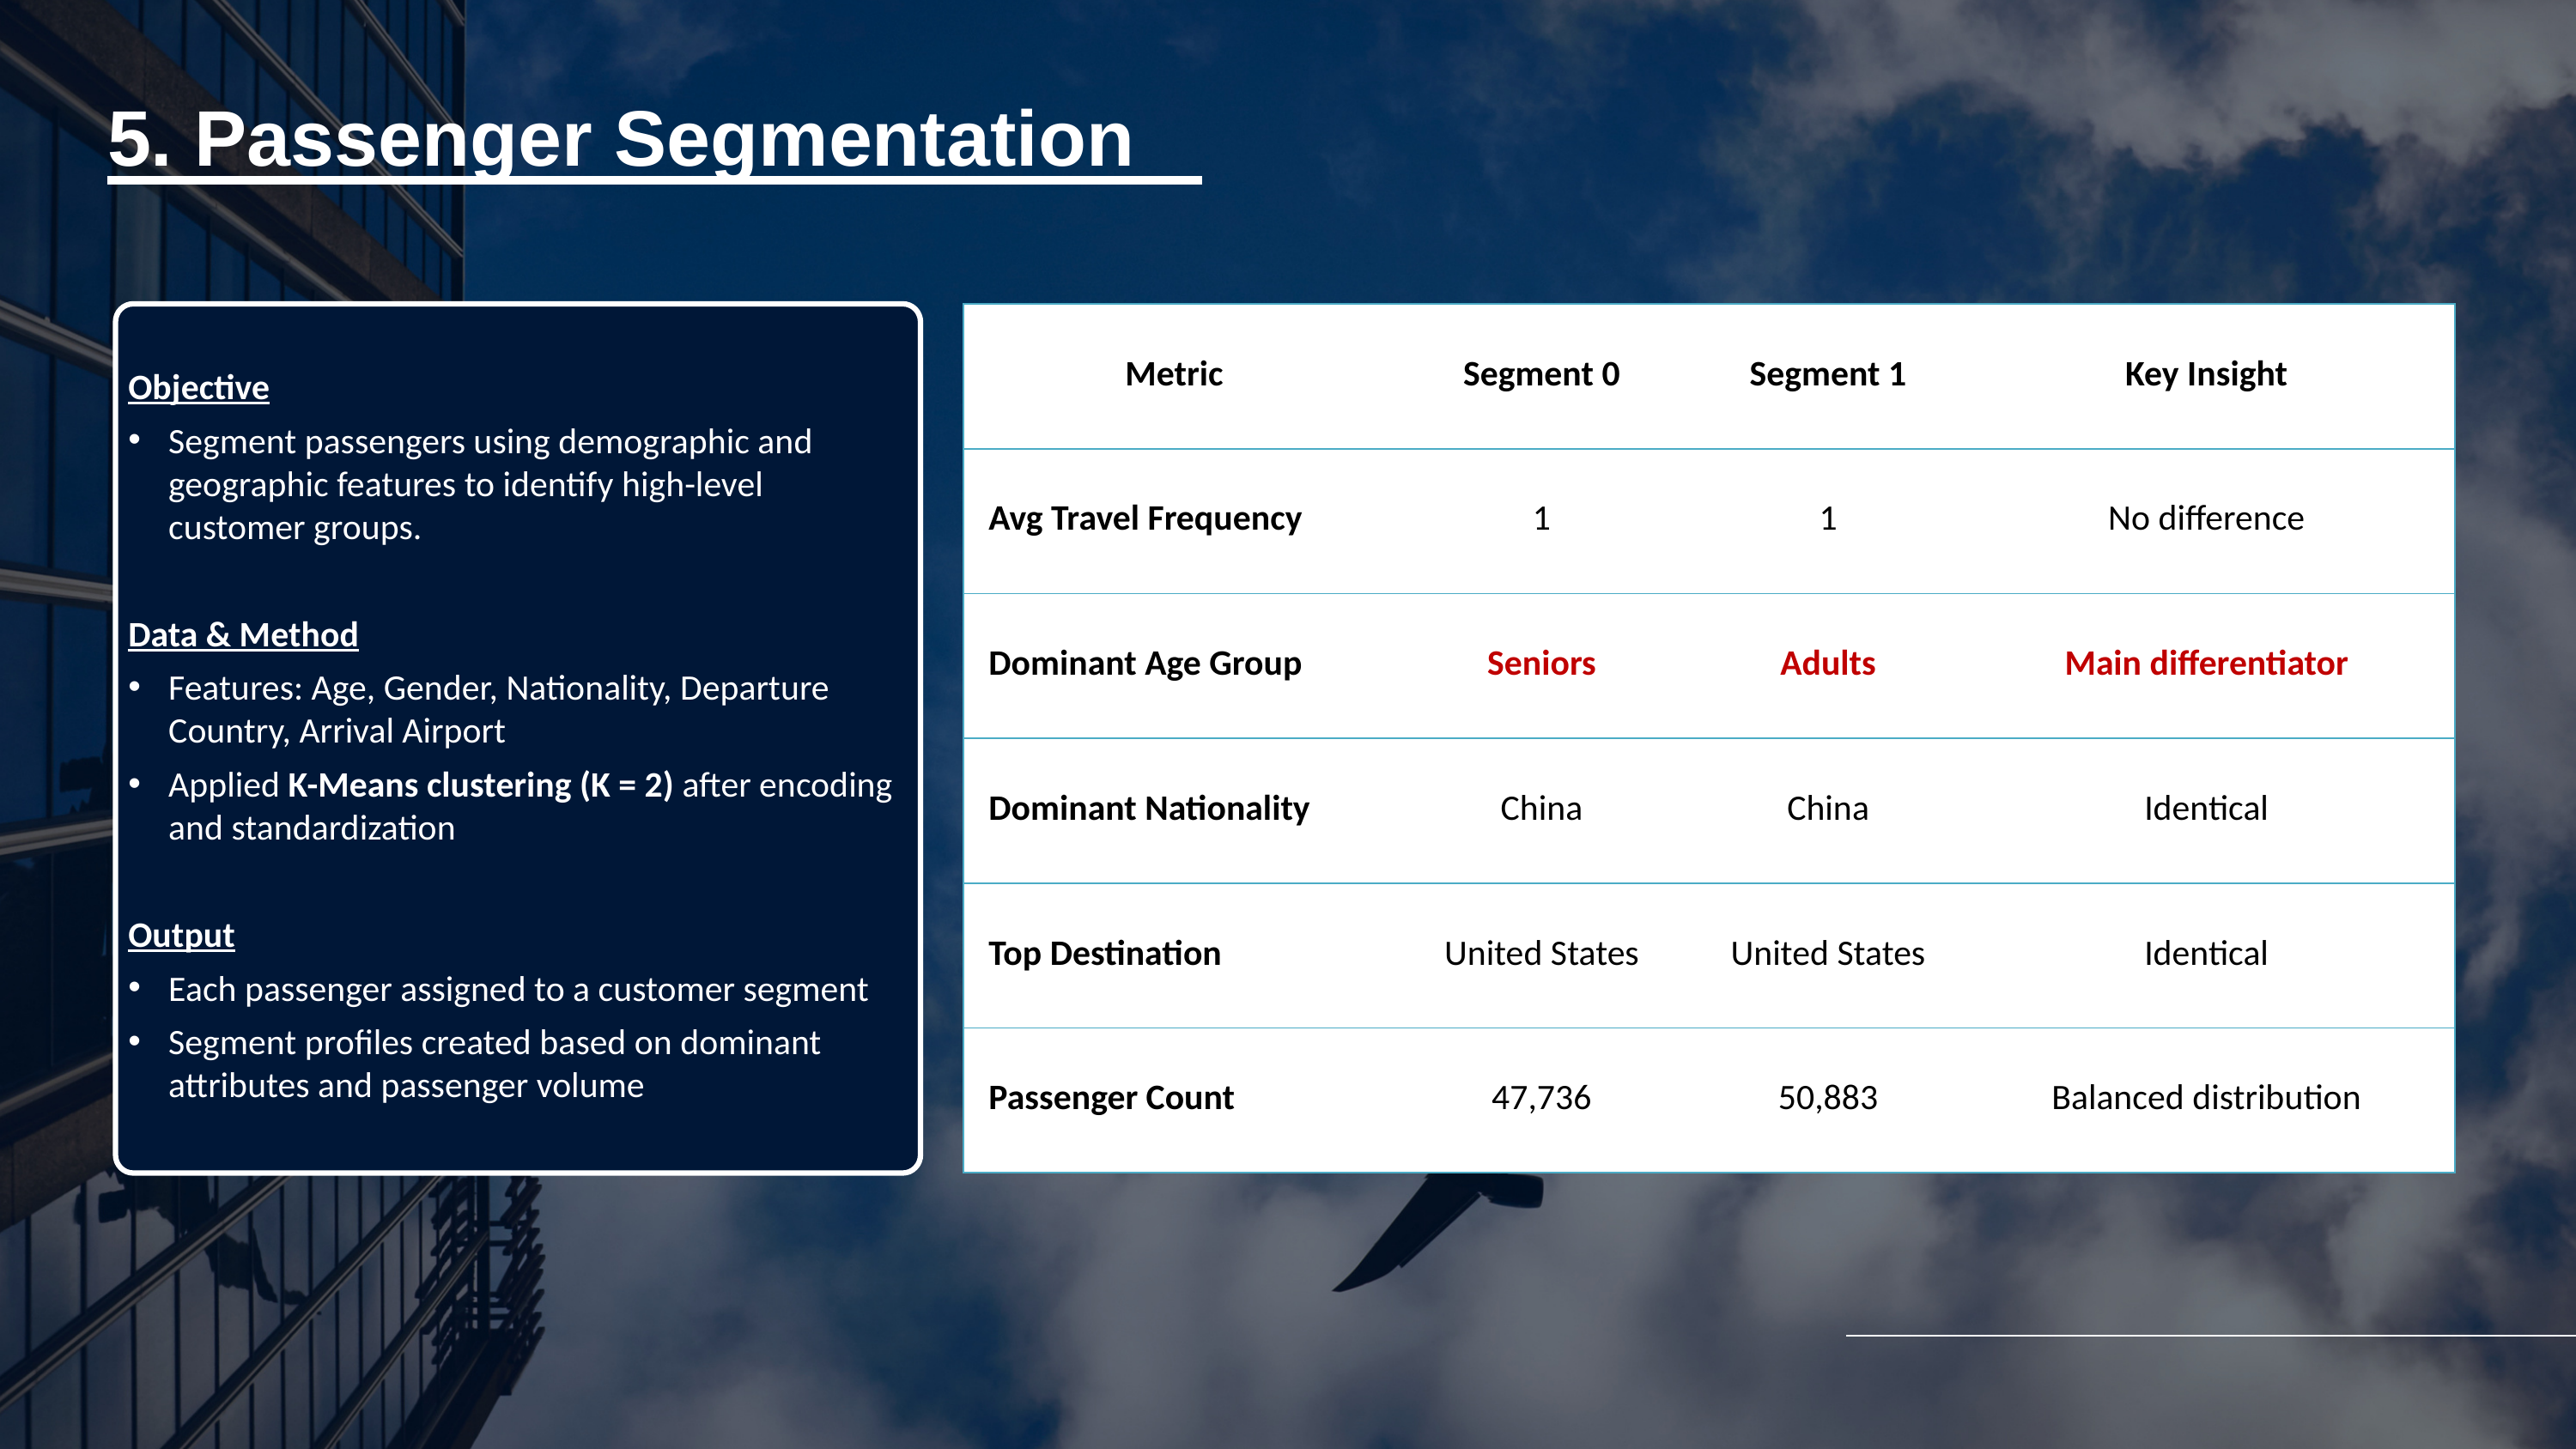

5. Passenger Segmentation

Objective
Segment passengers using demographic and geographic features to identify high-level customer groups.

Data & Method
Features: Age, Gender, Nationality, Departure Country, Arrival Airport
Applied K-Means clustering (K = 2) after encoding and standardization

Output
Each passenger assigned to a customer segment
Segment profiles created based on dominant attributes and passenger volume
| Metric | Segment 0 | Segment 1 | Key Insight |
| --- | --- | --- | --- |
| Avg Travel Frequency | 1 | 1 | No difference |
| Dominant Age Group | Seniors | Adults | Main differentiator |
| Dominant Nationality | China | China | Identical |
| Top Destination | United States | United States | Identical |
| Passenger Count | 47,736 | 50,883 | Balanced distribution |